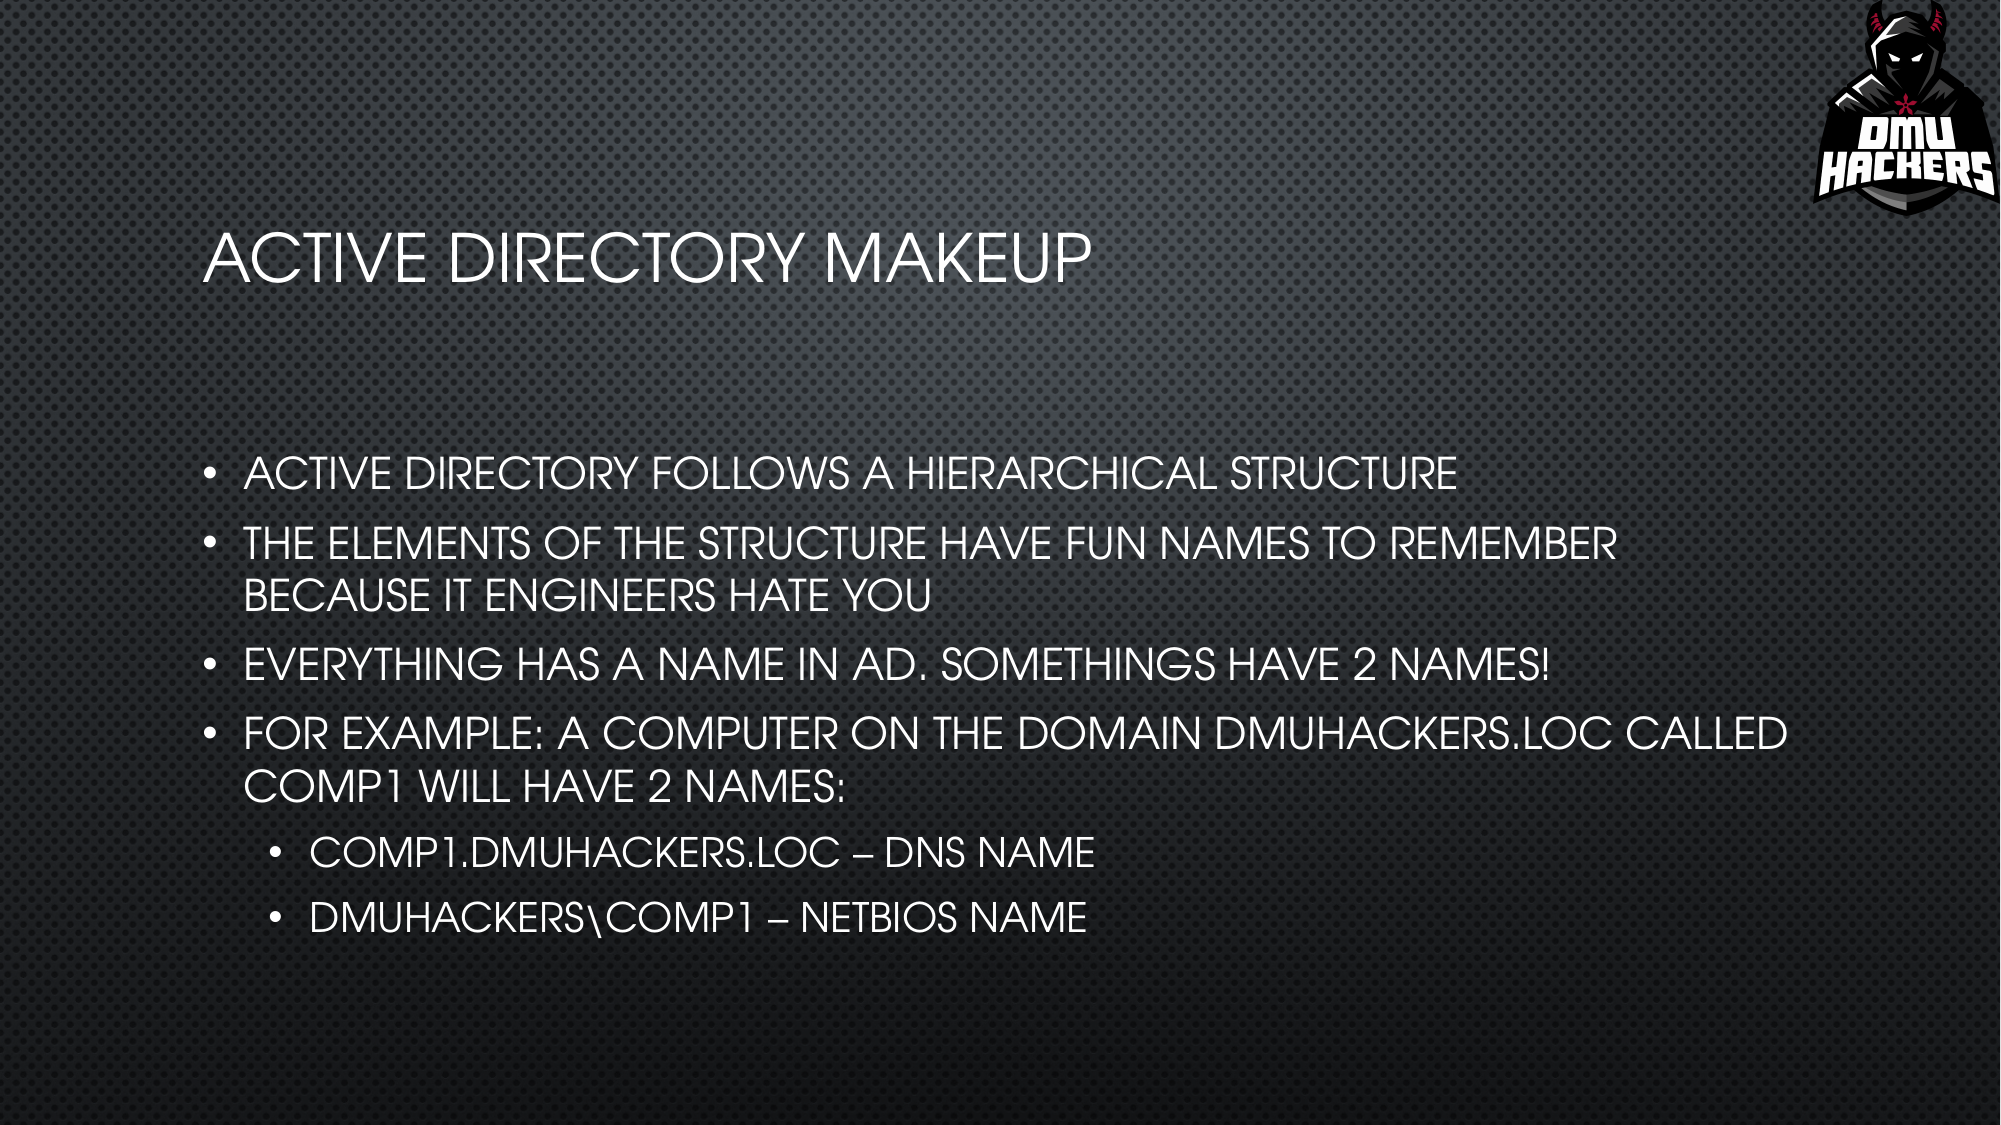

# ACTIVE DIRECTORY MAKEUP
Active Directory follows a hierarchical structure
The elements of the structure have fun names to remember because IT engineers hate you
Everything has a name in AD. Somethings have 2 names!
For example: a computer on the domain DMUHACKERS.LOC called COMP1 will have 2 names:
COMP1.DMUHACKERS.LOC – DNS Name
DMUHACKERS\COMP1 – NetBIOS name